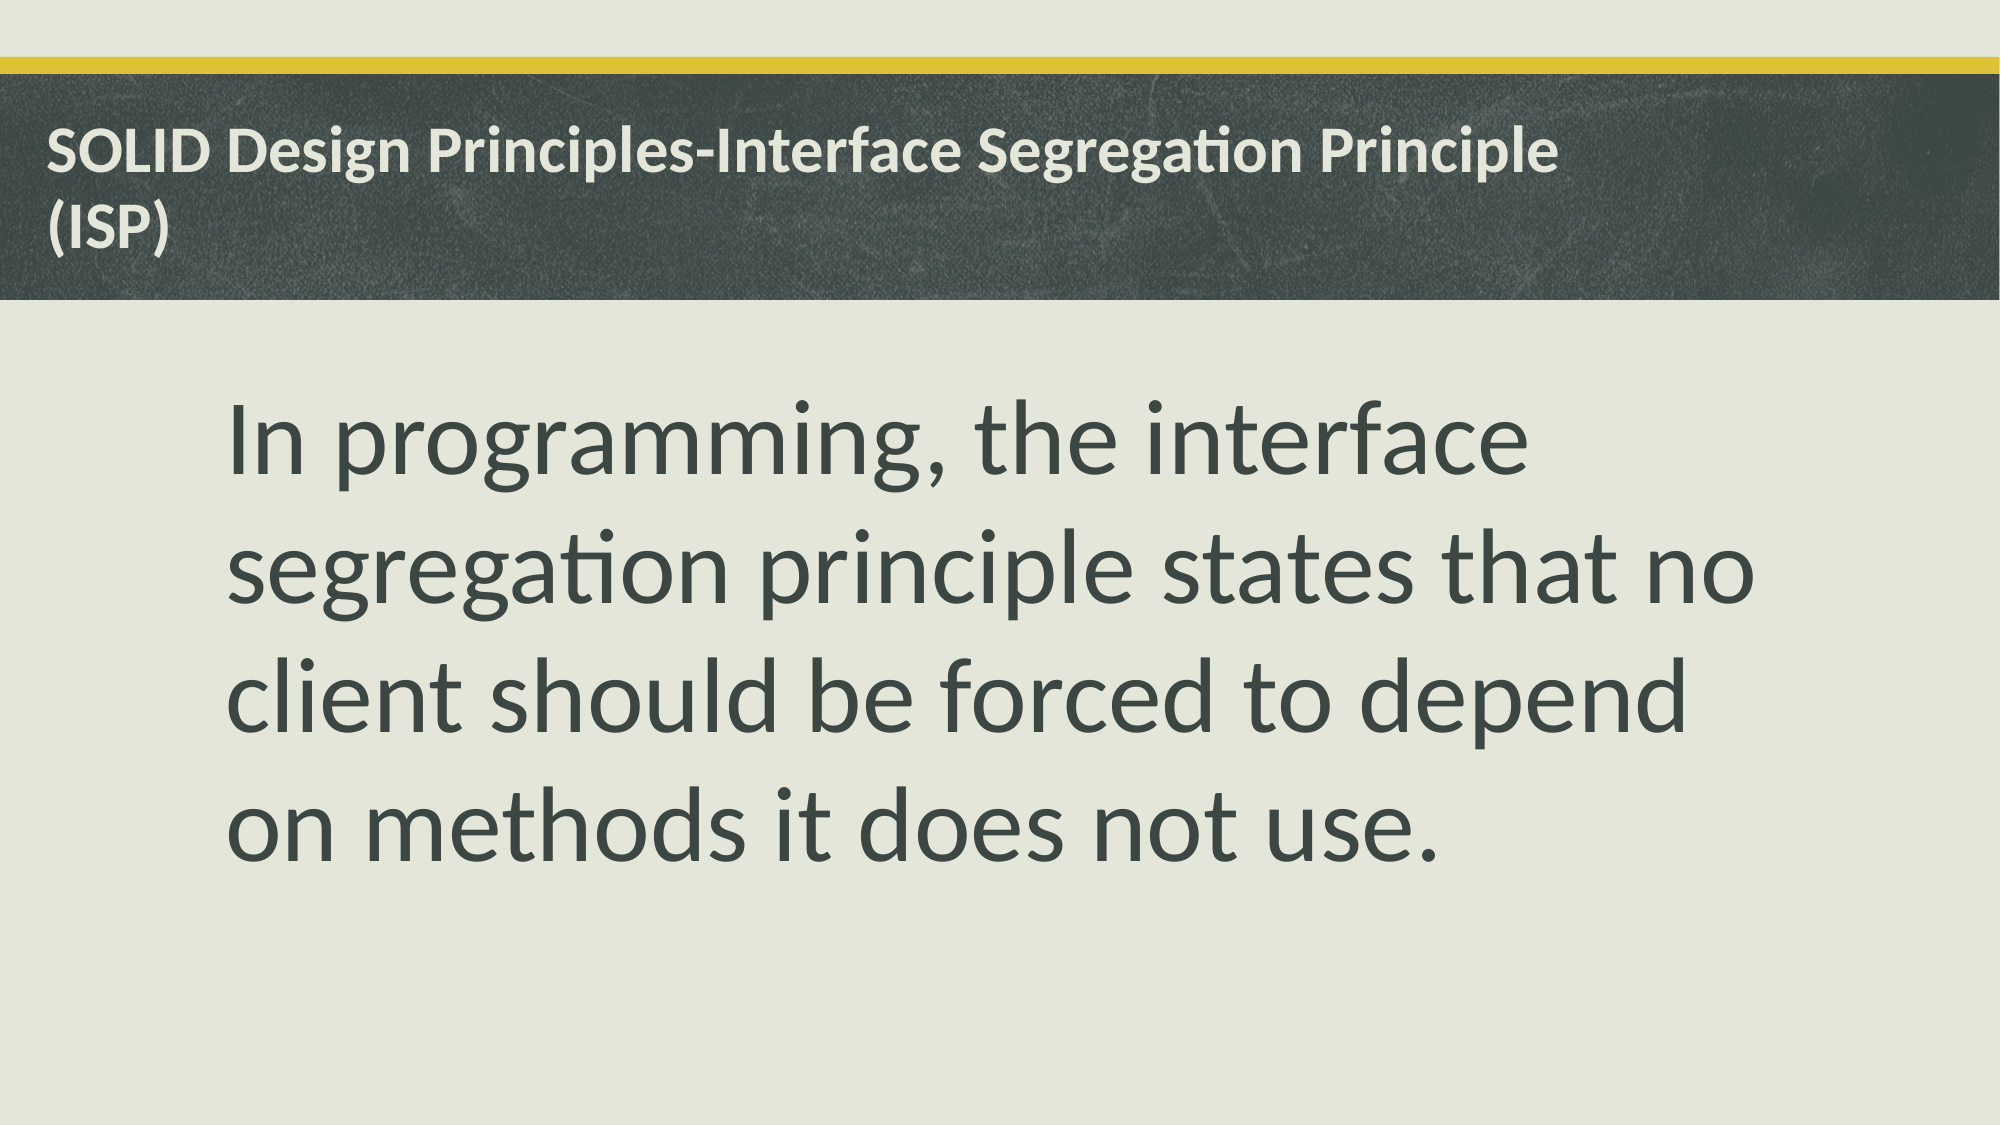

# SOLID Design Principles-Interface Segregation Principle (ISP)
In programming, the interface segregation principle states that no client should be forced to depend on methods it does not use.